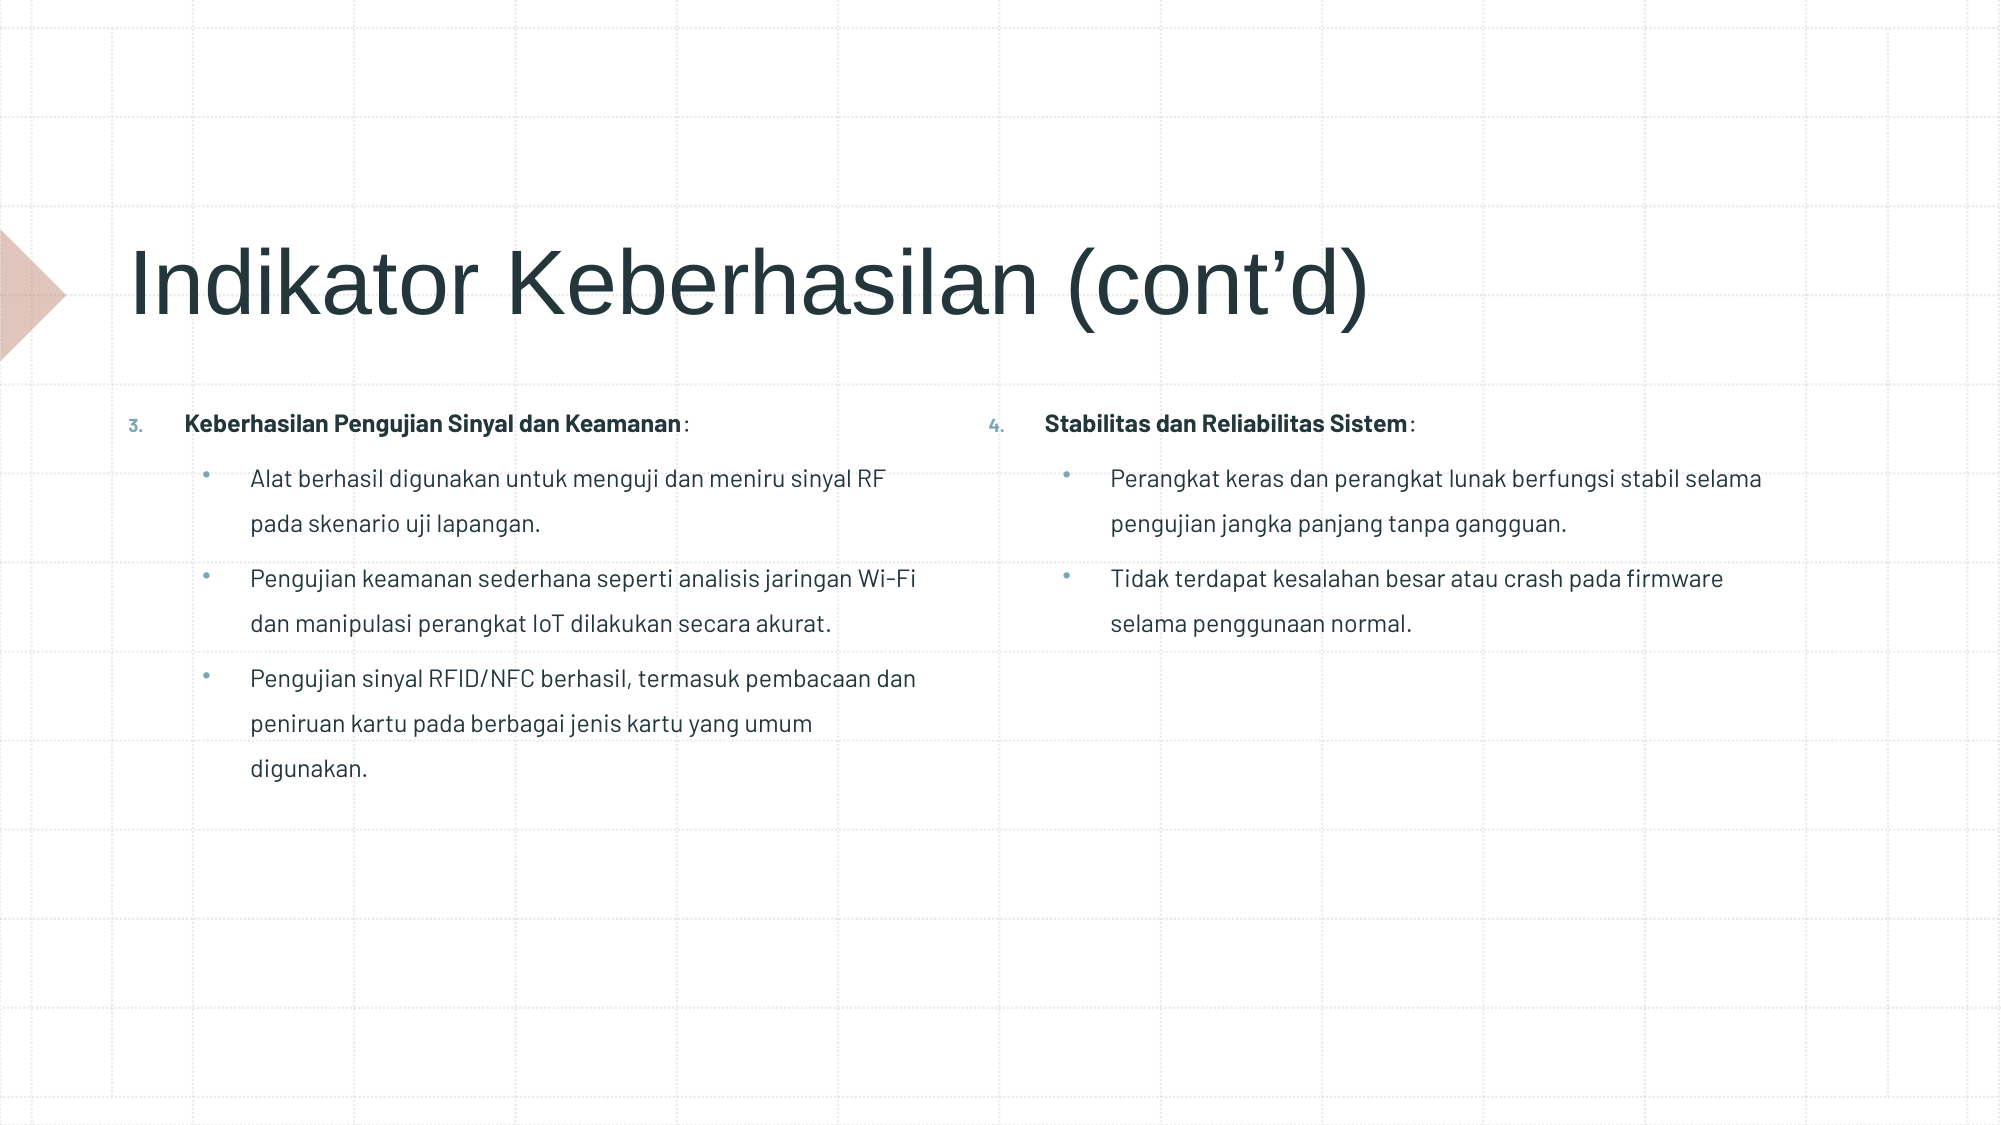

# Indikator Keberhasilan (cont’d)
Keberhasilan Pengujian Sinyal dan Keamanan:
Alat berhasil digunakan untuk menguji dan meniru sinyal RF pada skenario uji lapangan.
Pengujian keamanan sederhana seperti analisis jaringan Wi-Fi dan manipulasi perangkat IoT dilakukan secara akurat.
Pengujian sinyal RFID/NFC berhasil, termasuk pembacaan dan peniruan kartu pada berbagai jenis kartu yang umum digunakan.

Stabilitas dan Reliabilitas Sistem:
Perangkat keras dan perangkat lunak berfungsi stabil selama pengujian jangka panjang tanpa gangguan.
Tidak terdapat kesalahan besar atau crash pada firmware selama penggunaan normal.